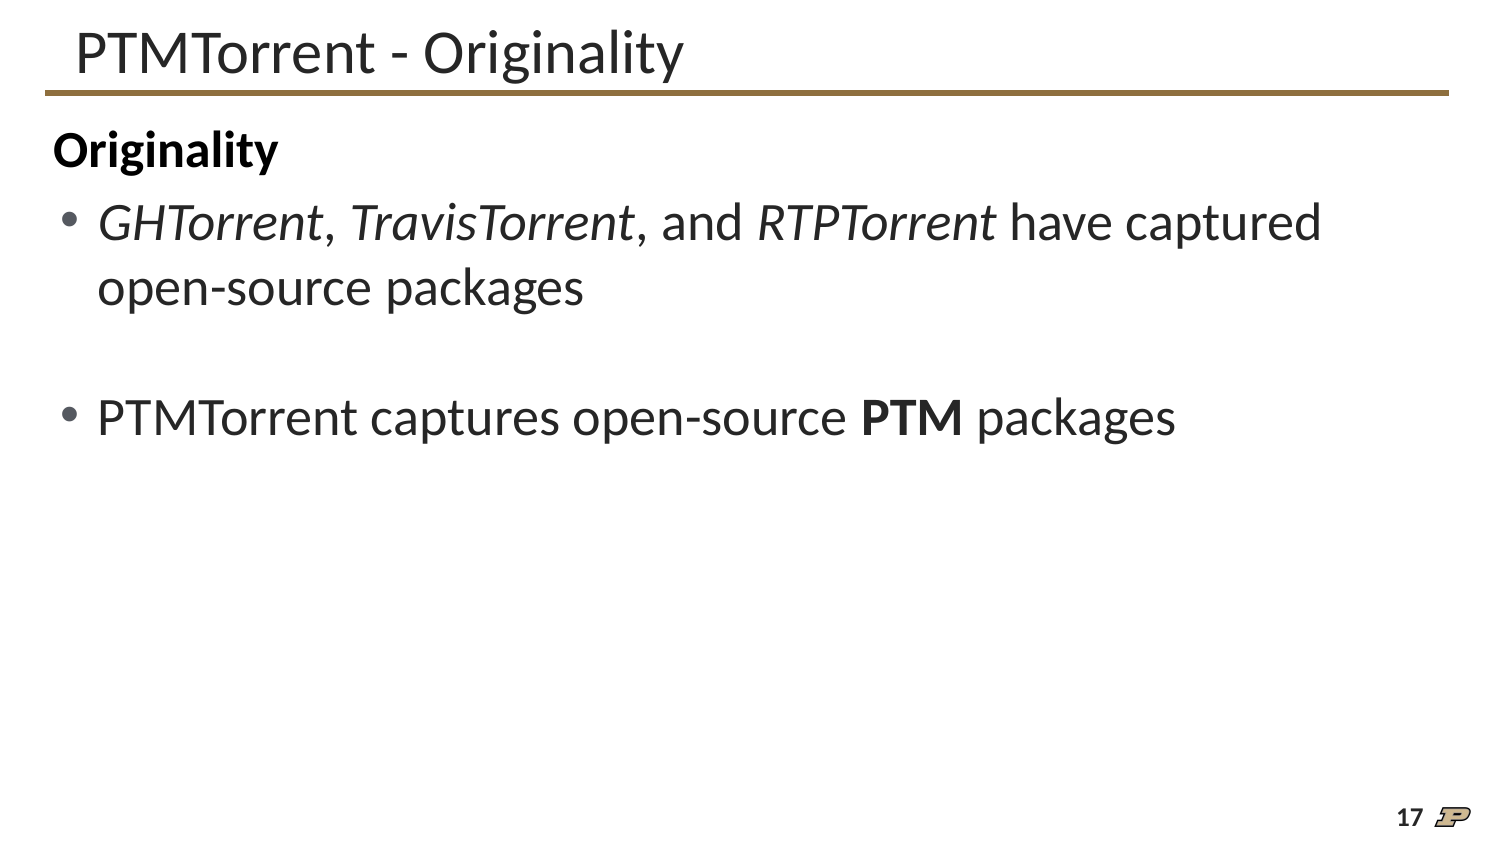

# PTMTorrent - Originality
Originality
GHTorrent, TravisTorrent, and RTPTorrent have captured open-source packages

PTMTorrent captures open-source PTM packages
17